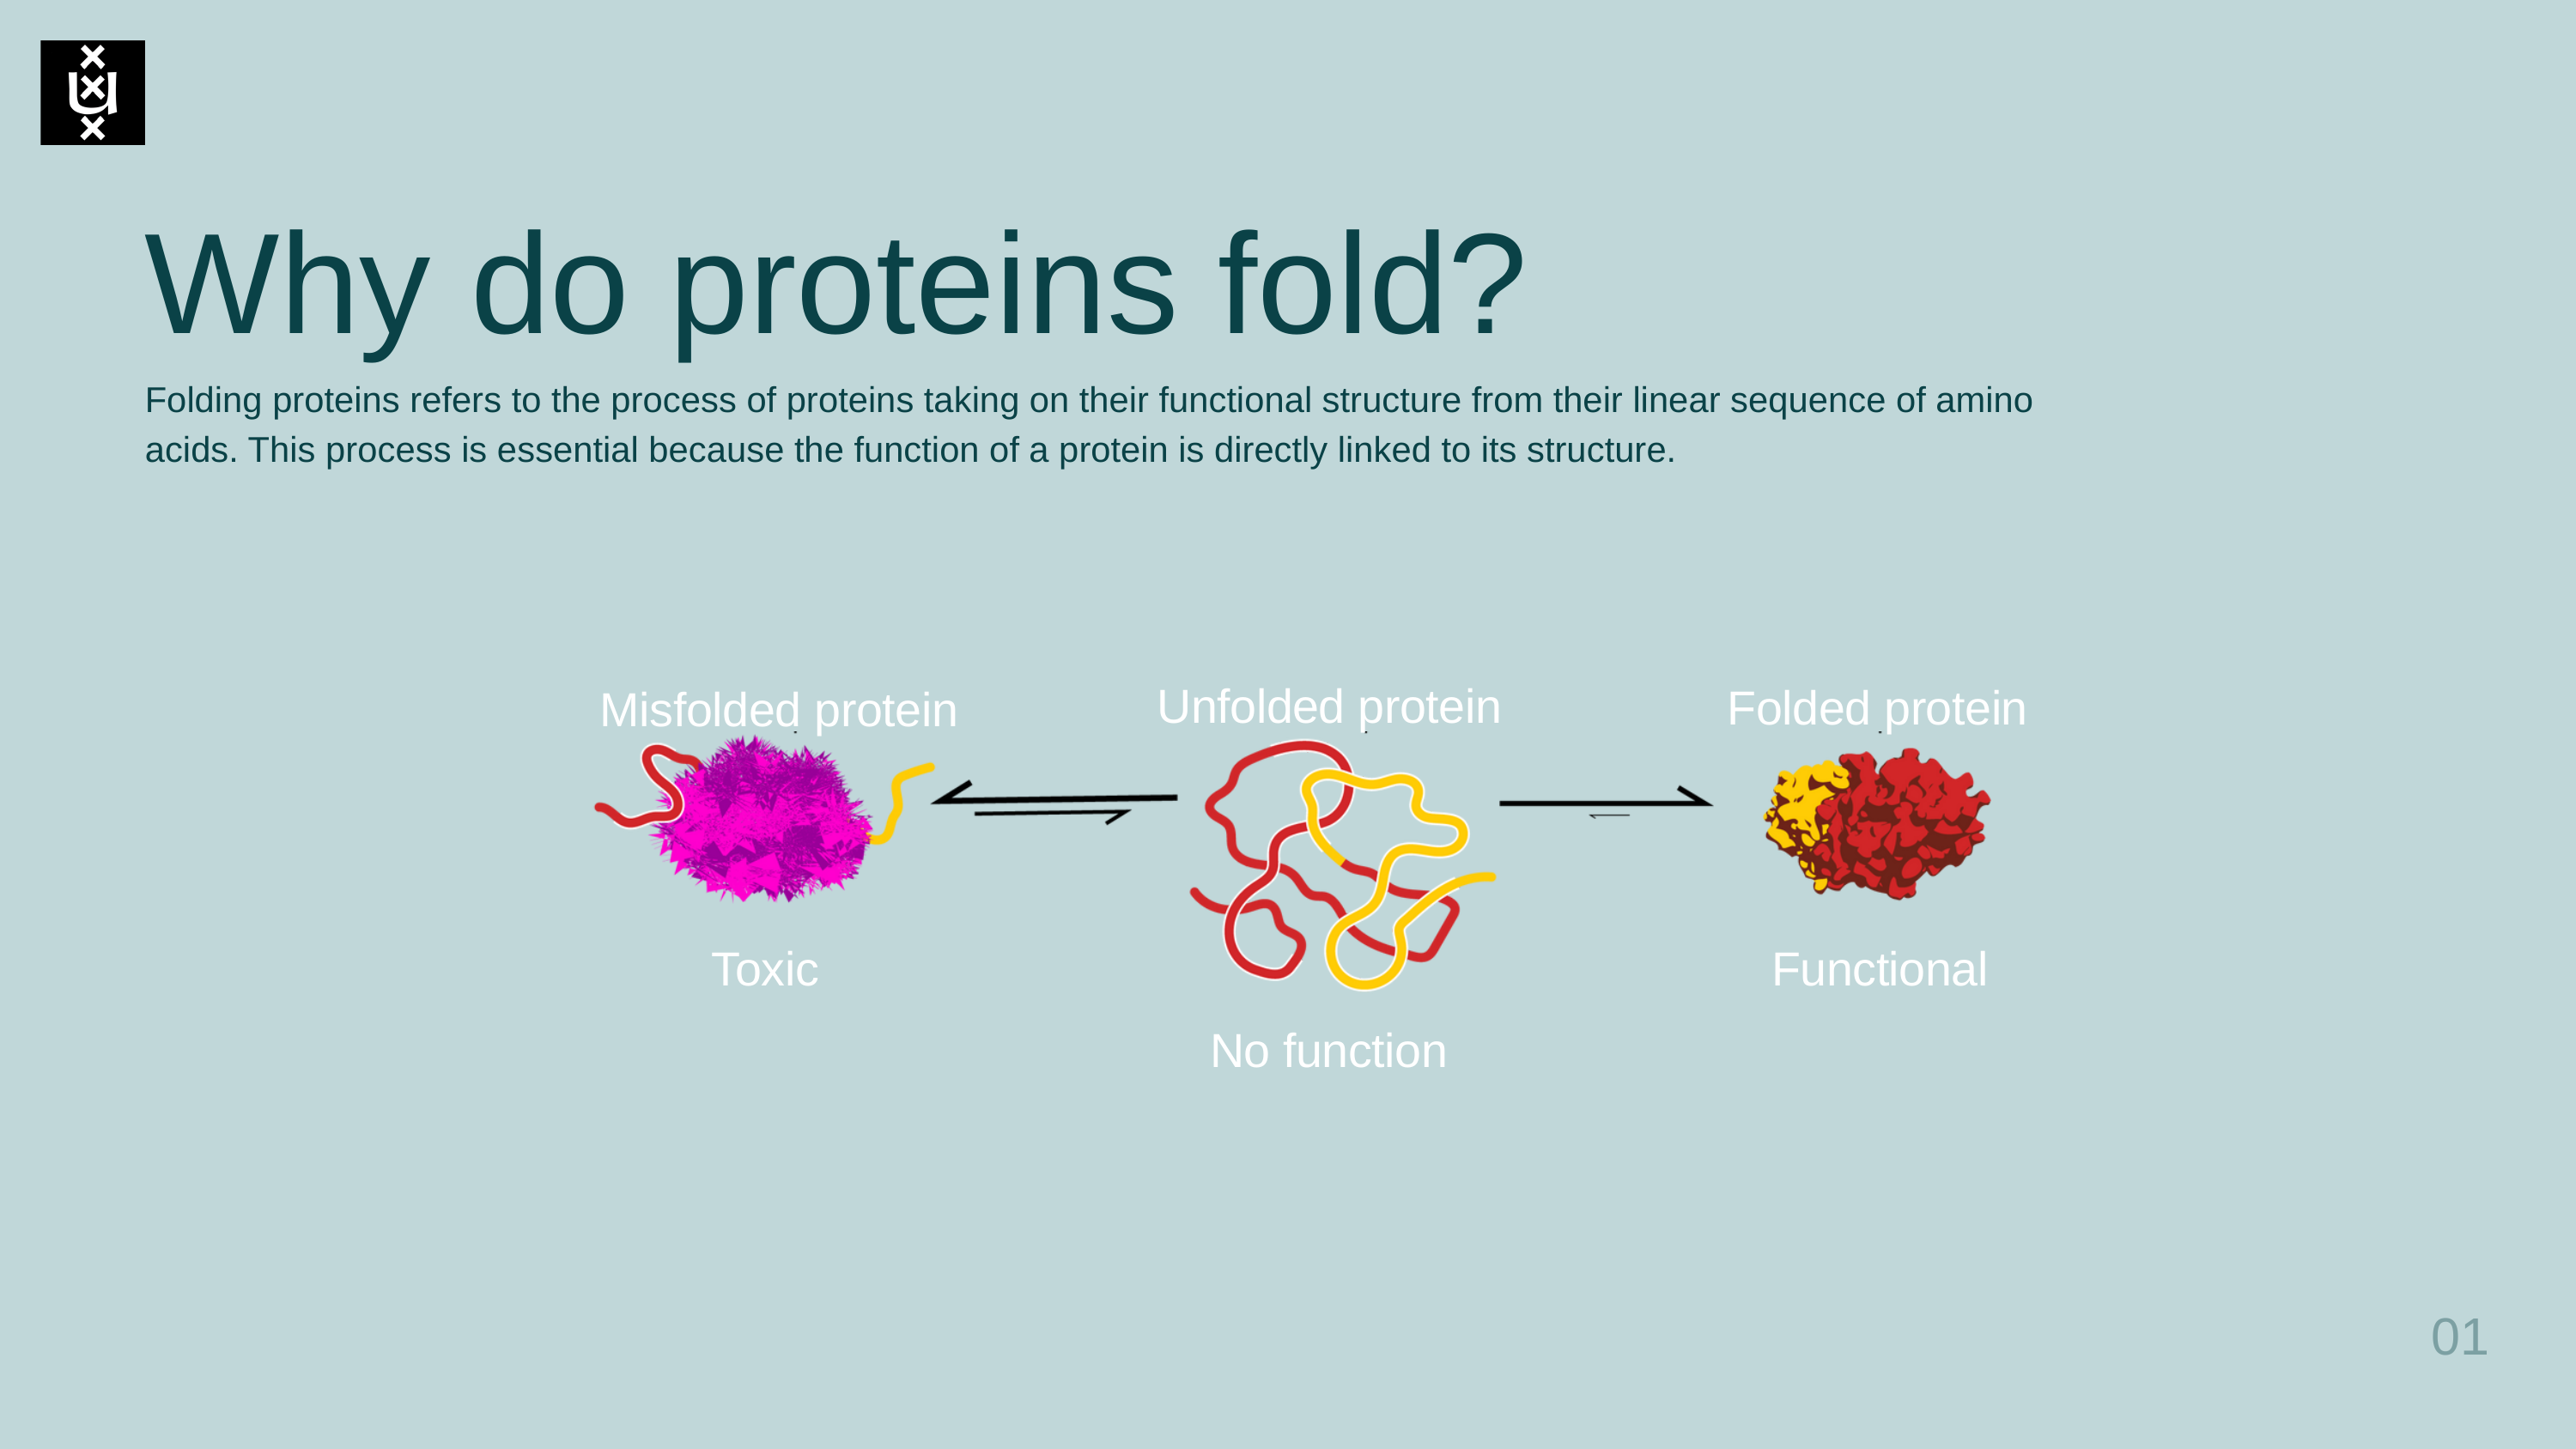

Why do proteins fold?
Folding proteins refers to the process of proteins taking on their functional structure from their linear sequence of amino acids. This process is essential because the function of a protein is directly linked to its structure.

Unfolded protein
Folded protein
Misfolded protein

Toxic
Functional
No function
01